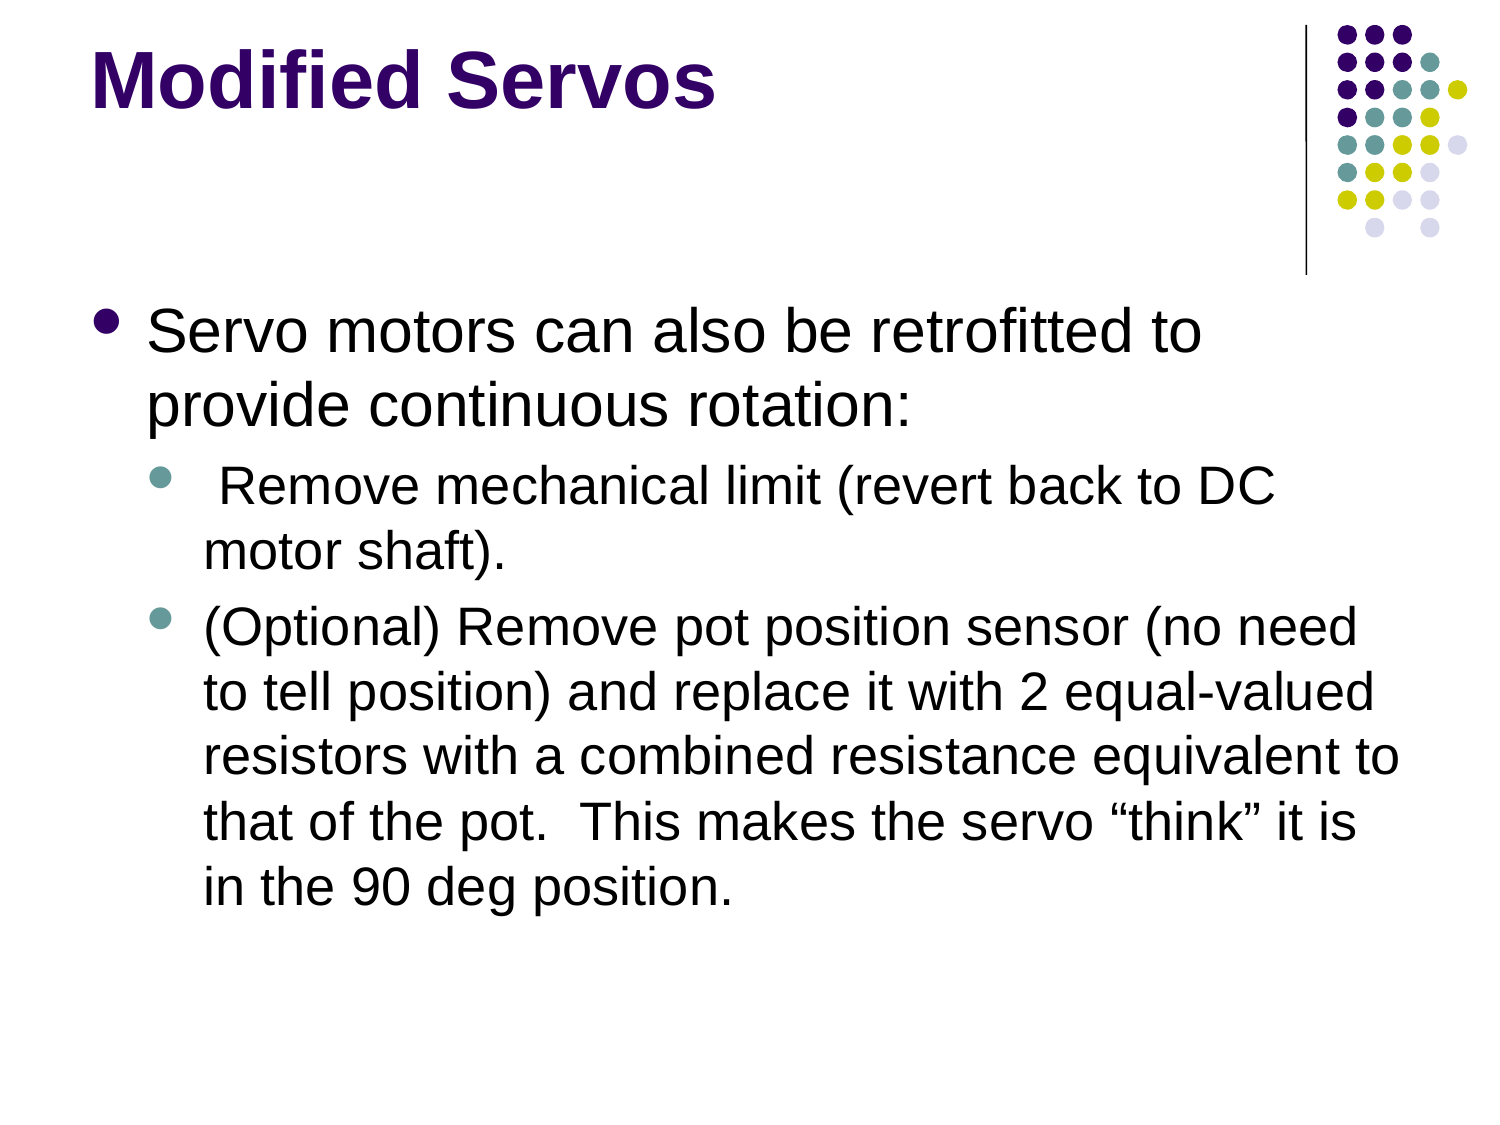

# Modified Servos
Servo motors can also be retrofitted to provide continuous rotation:
 Remove mechanical limit (revert back to DC motor shaft).
(Optional) Remove pot position sensor (no need to tell position) and replace it with 2 equal-valued resistors with a combined resistance equivalent to that of the pot.  This makes the servo “think” it is in the 90 deg position.